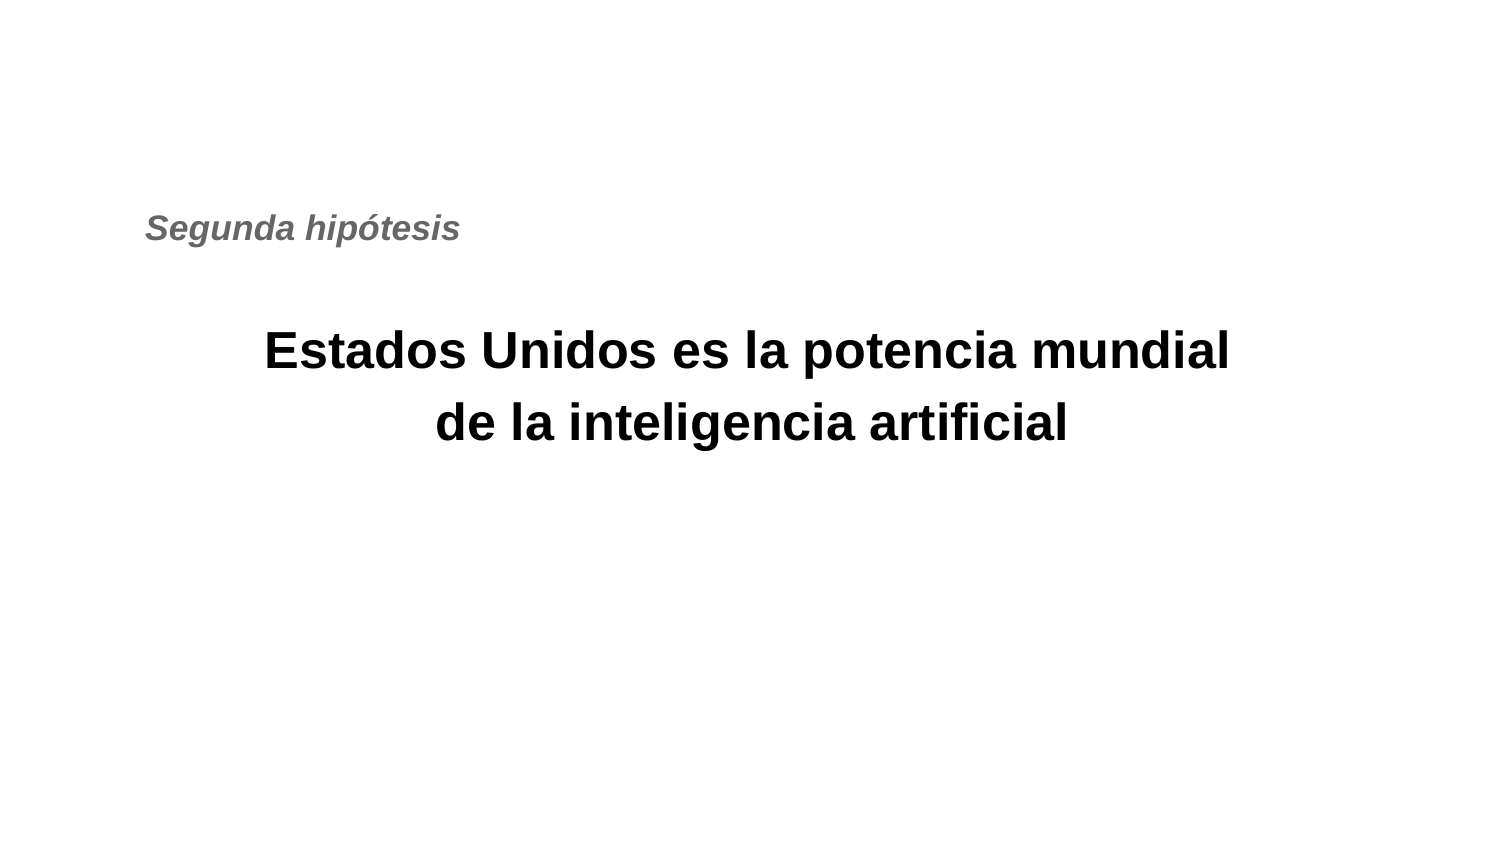

Segunda hipótesis

Estados Unidos es la potencia mundial
de la inteligencia artificial